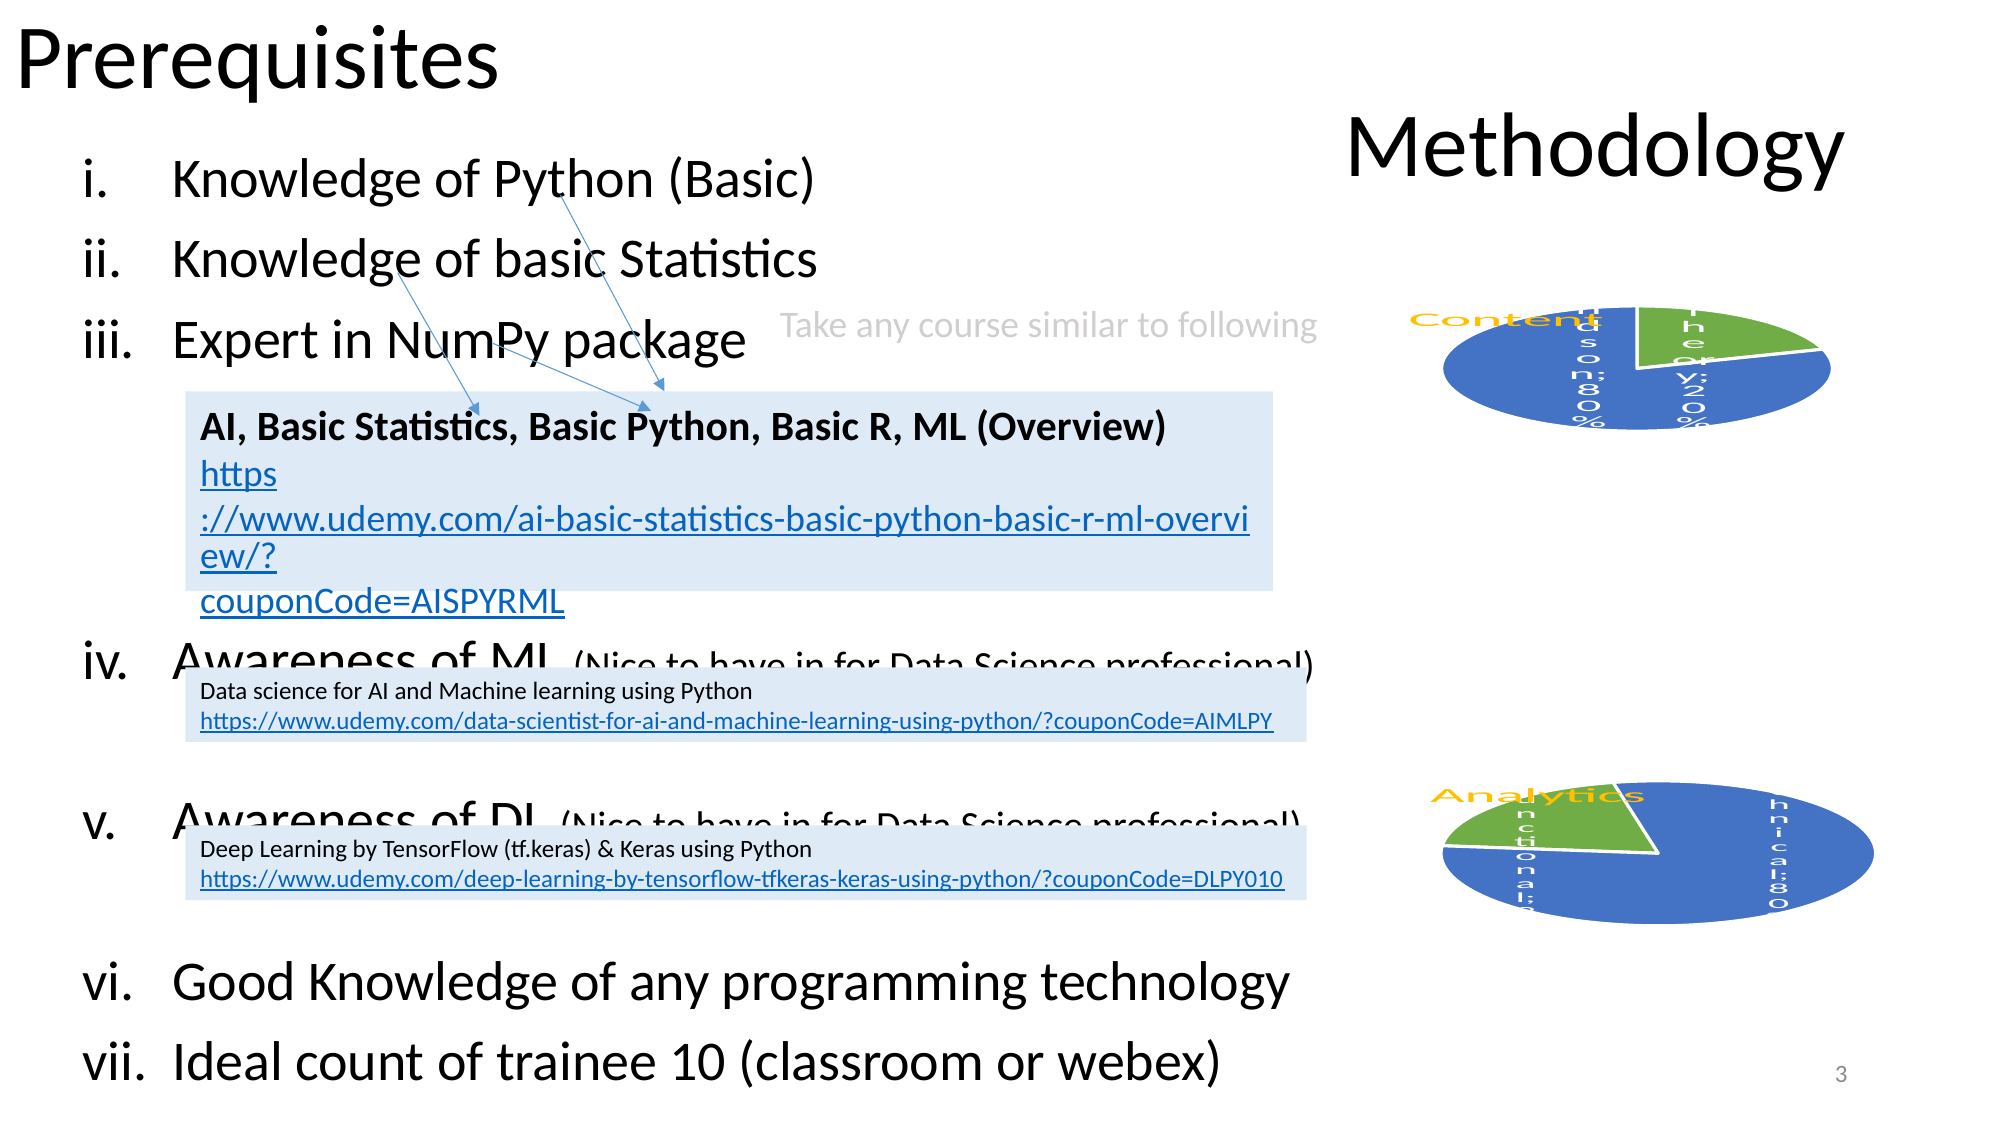

# Prerequisites
Methodology
Knowledge of Python (Basic)
Knowledge of basic Statistics
Expert in NumPy package

Awareness of ML (Nice to have in for Data Science professional)

Awareness of DL (Nice to have in for Data Science professional)

Good Knowledge of any programming technology
Ideal count of trainee 10 (classroom or webex)

### Chart:

| Category | Content |
|---|---|
| Theory | 0.2 |
| Hands on | 0.8 |
Take any course similar to following
AI, Basic Statistics, Basic Python, Basic R, ML (Overview)
https://www.udemy.com/ai-basic-statistics-basic-python-basic-r-ml-overview/?couponCode=AISPYRML

### Chart:

| Category | Analytics |
|---|---|
| Functional | 0.2 |
| Technical | 0.8 |
Data science for AI and Machine learning using Python
https://www.udemy.com/data-scientist-for-ai-and-machine-learning-using-python/?couponCode=AIMLPY
Deep Learning by TensorFlow (tf.keras) & Keras using Python
https://www.udemy.com/deep-learning-by-tensorflow-tfkeras-keras-using-python/?couponCode=DLPY010
3